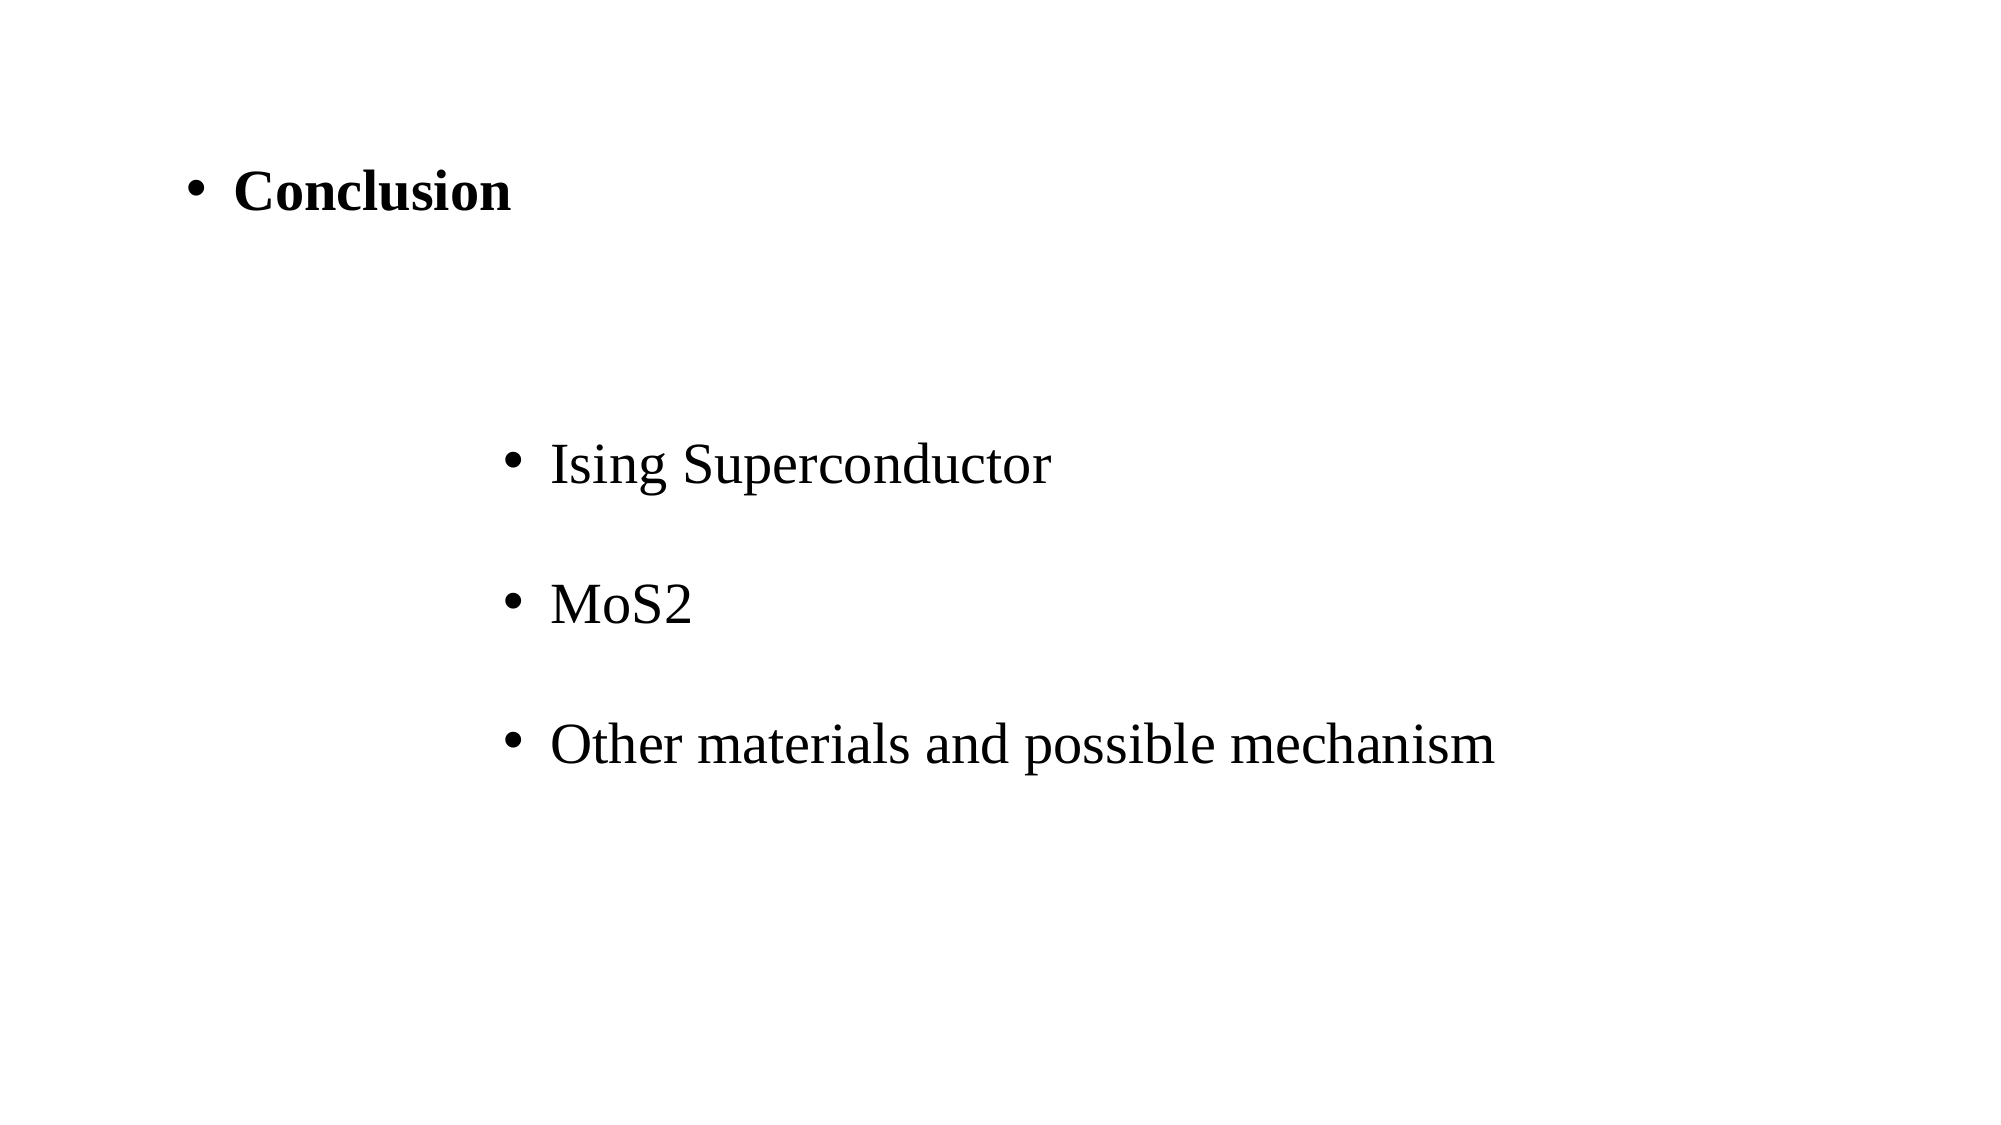

Conclusion
Ising Superconductor

MoS2

Other materials and possible mechanism